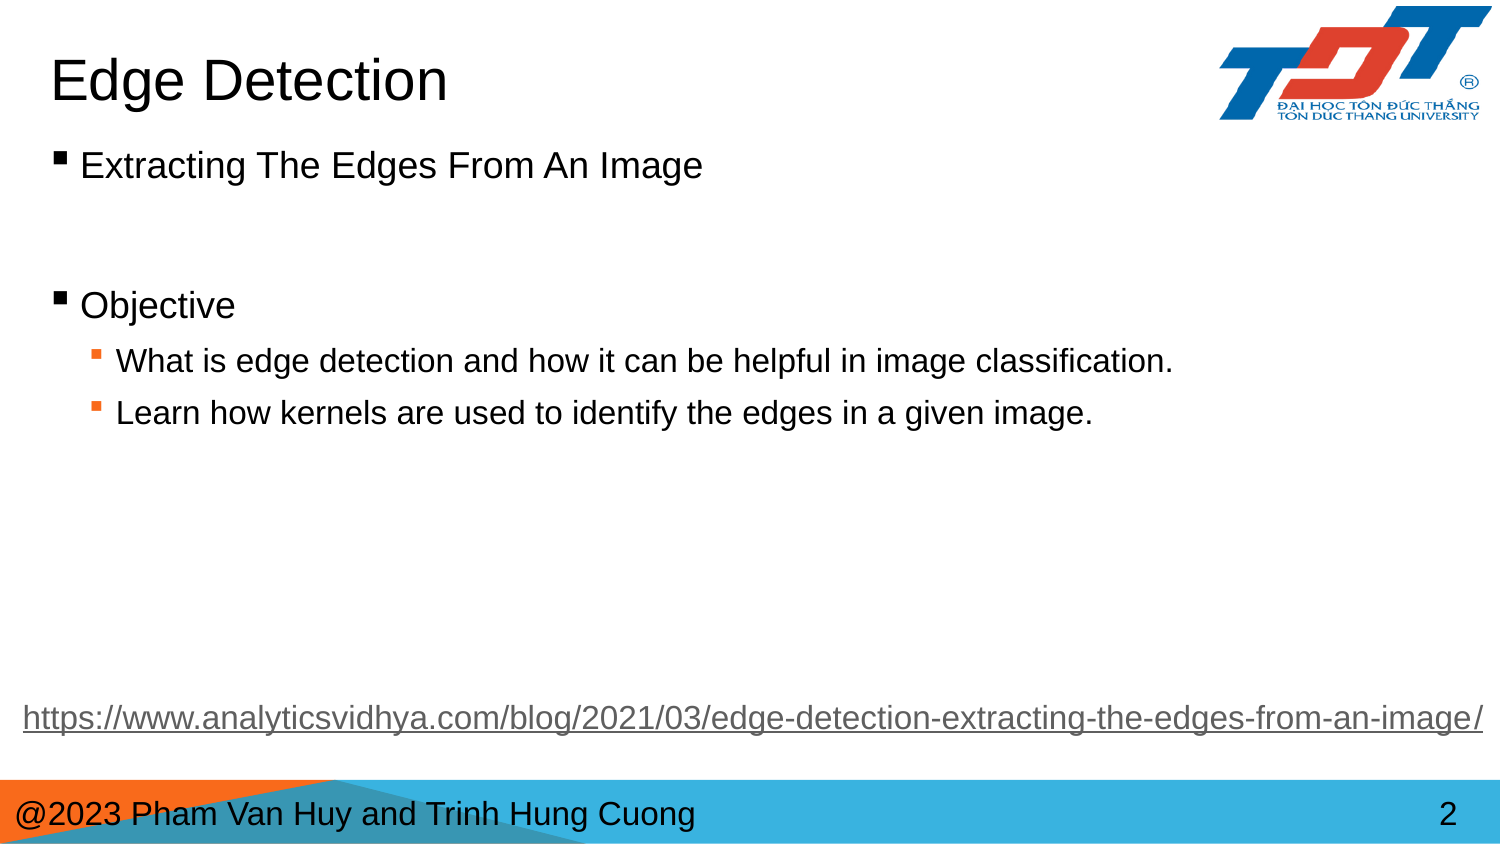

# Edge Detection
Extracting The Edges From An Image

Objective
What is edge detection and how it can be helpful in image classification.
Learn how kernels are used to identify the edges in a given image.

https://www.analyticsvidhya.com/blog/2021/03/edge-detection-extracting-the-edges-from-an-image/